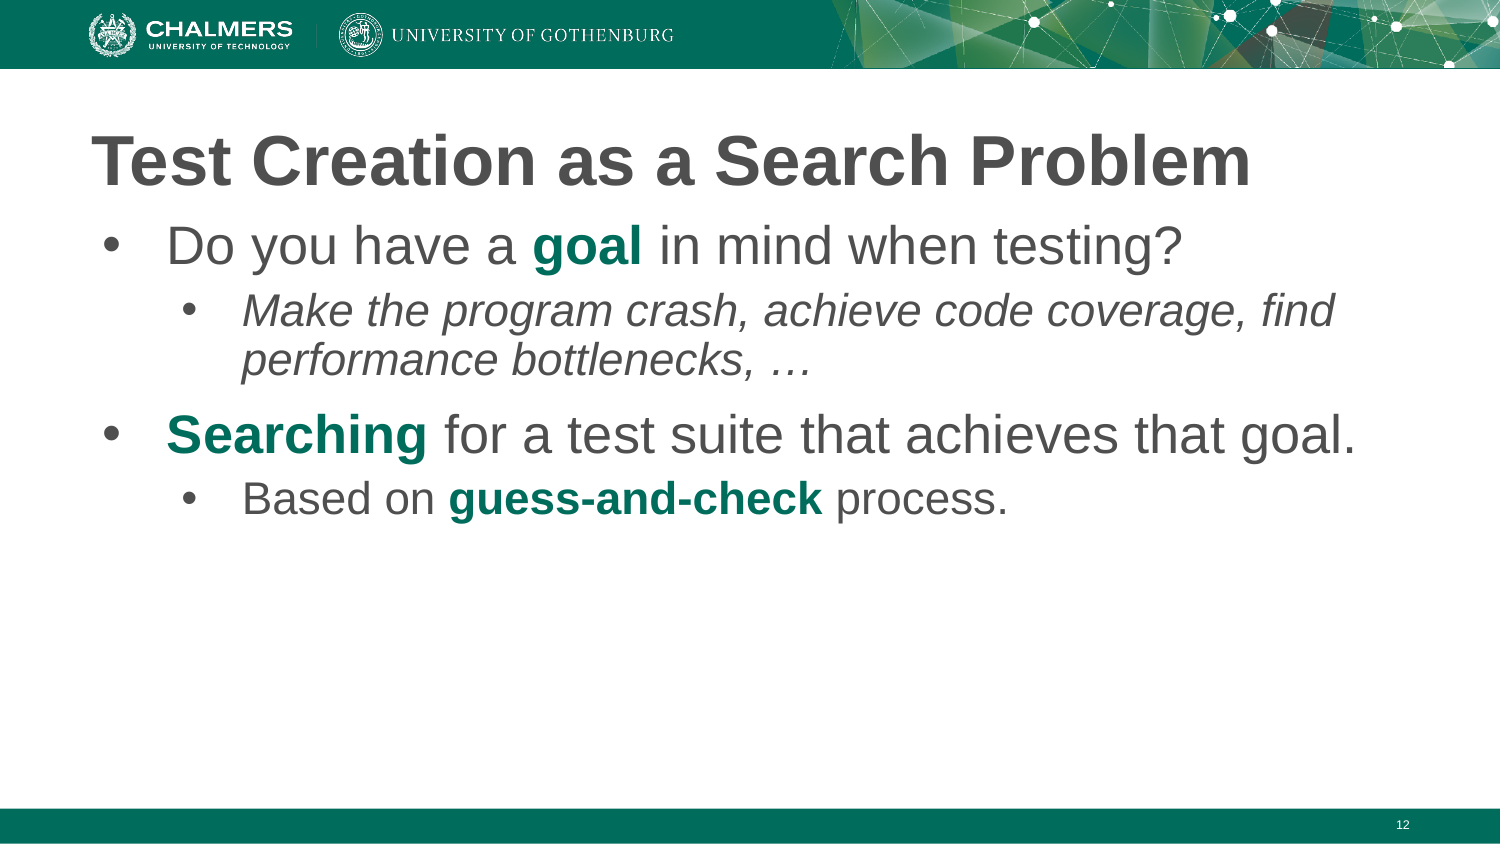

# Test Creation as a Search Problem
Do you have a goal in mind when testing?
Make the program crash, achieve code coverage, find performance bottlenecks, …
Searching for a test suite that achieves that goal.
Based on guess-and-check process.
12